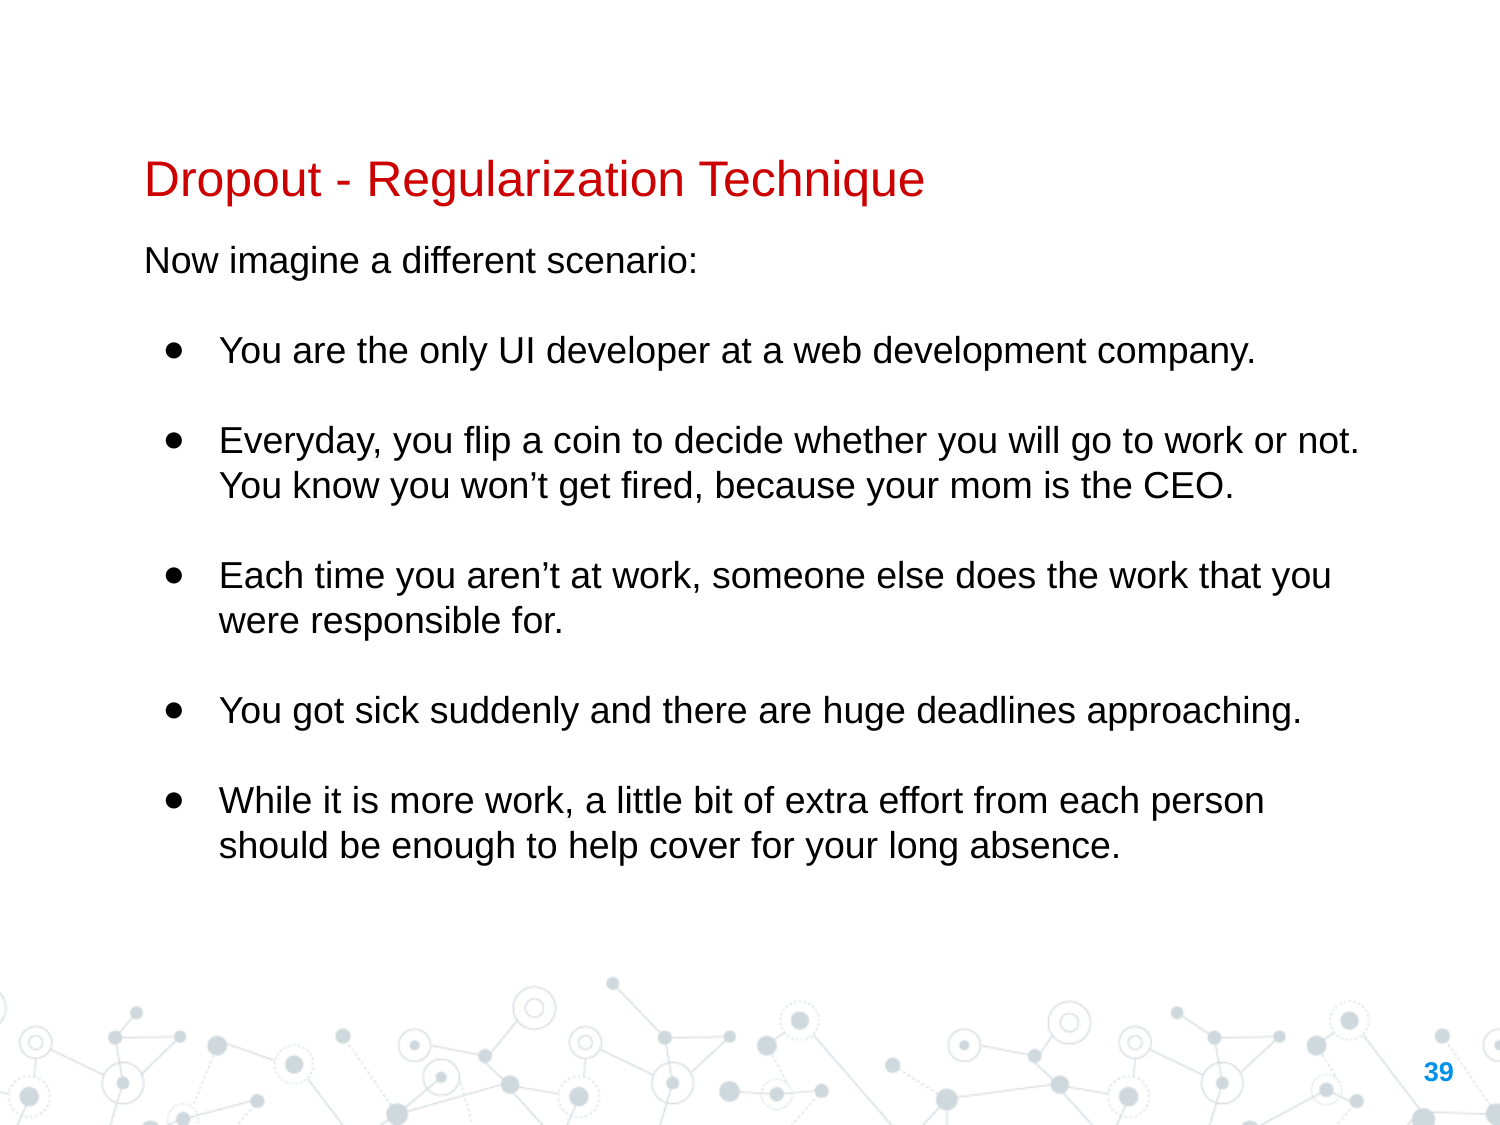

# Dropout - Regularization Technique
Now imagine a different scenario:

You are the only UI developer at a web development company.
Everyday, you flip a coin to decide whether you will go to work or not. You know you won’t get fired, because your mom is the CEO.
Each time you aren’t at work, someone else does the work that you were responsible for.
You got sick suddenly and there are huge deadlines approaching.
While it is more work, a little bit of extra effort from each person should be enough to help cover for your long absence.

39